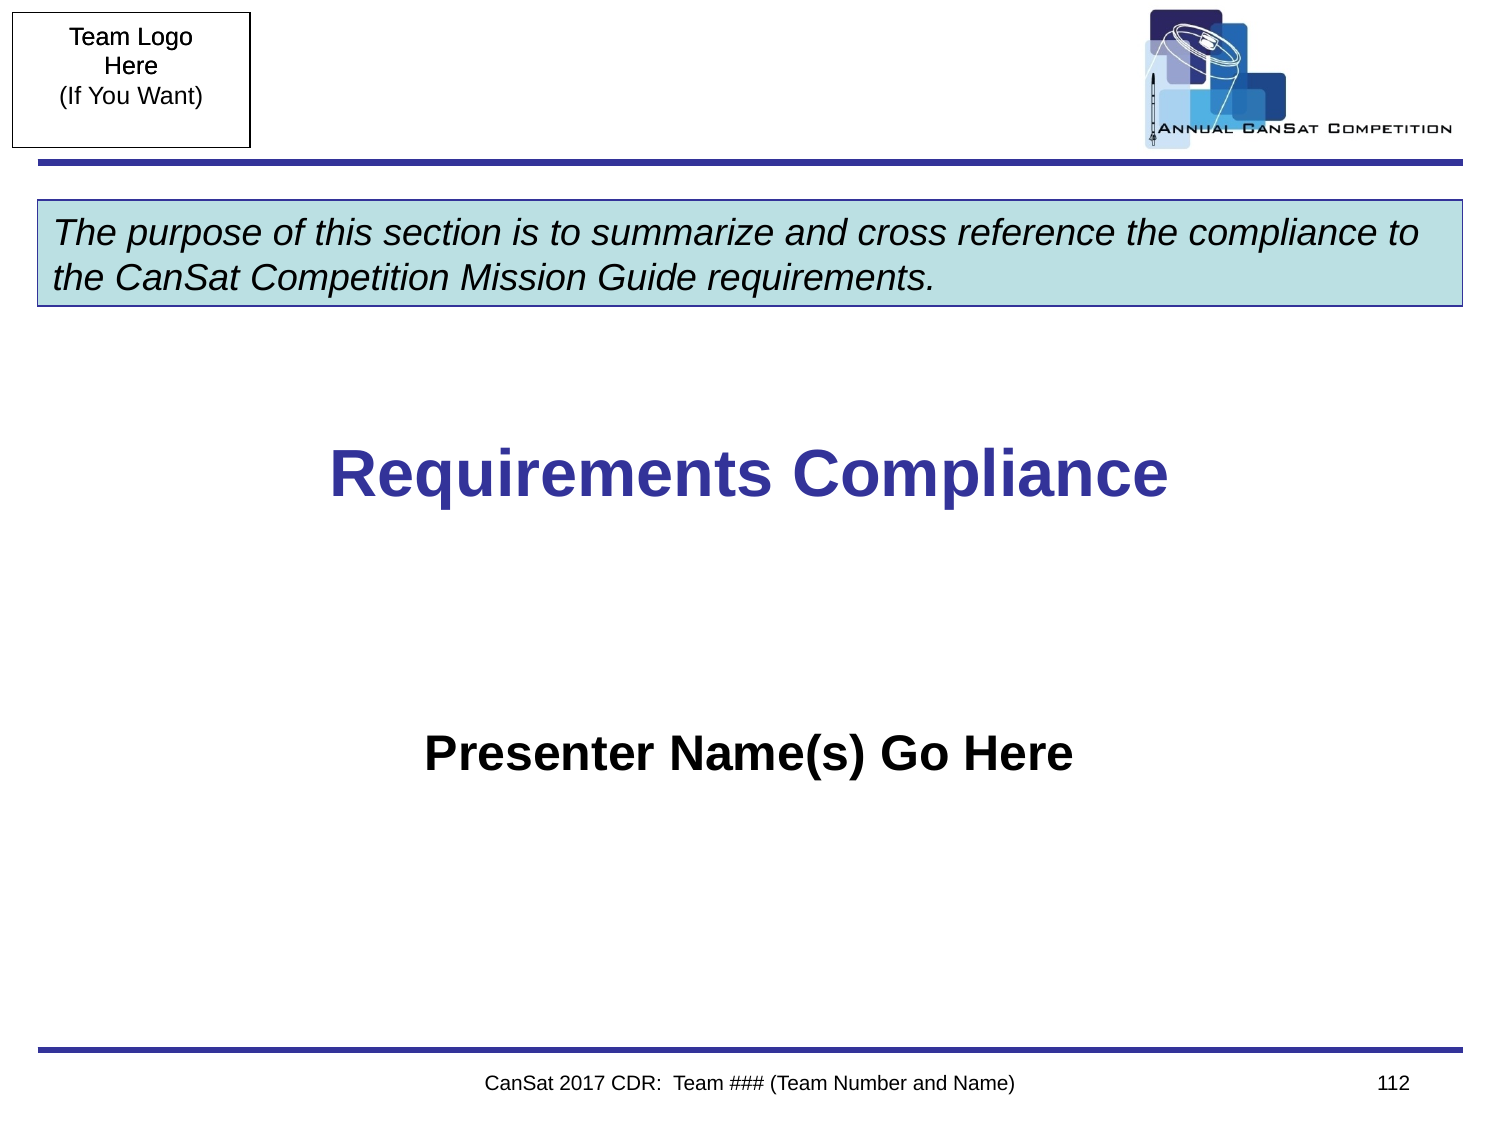

The purpose of this section is to summarize and cross reference the compliance to the CanSat Competition Mission Guide requirements.
# Requirements Compliance
Presenter Name(s) Go Here
CanSat 2017 CDR:  Team ### (Team Number and Name)
112